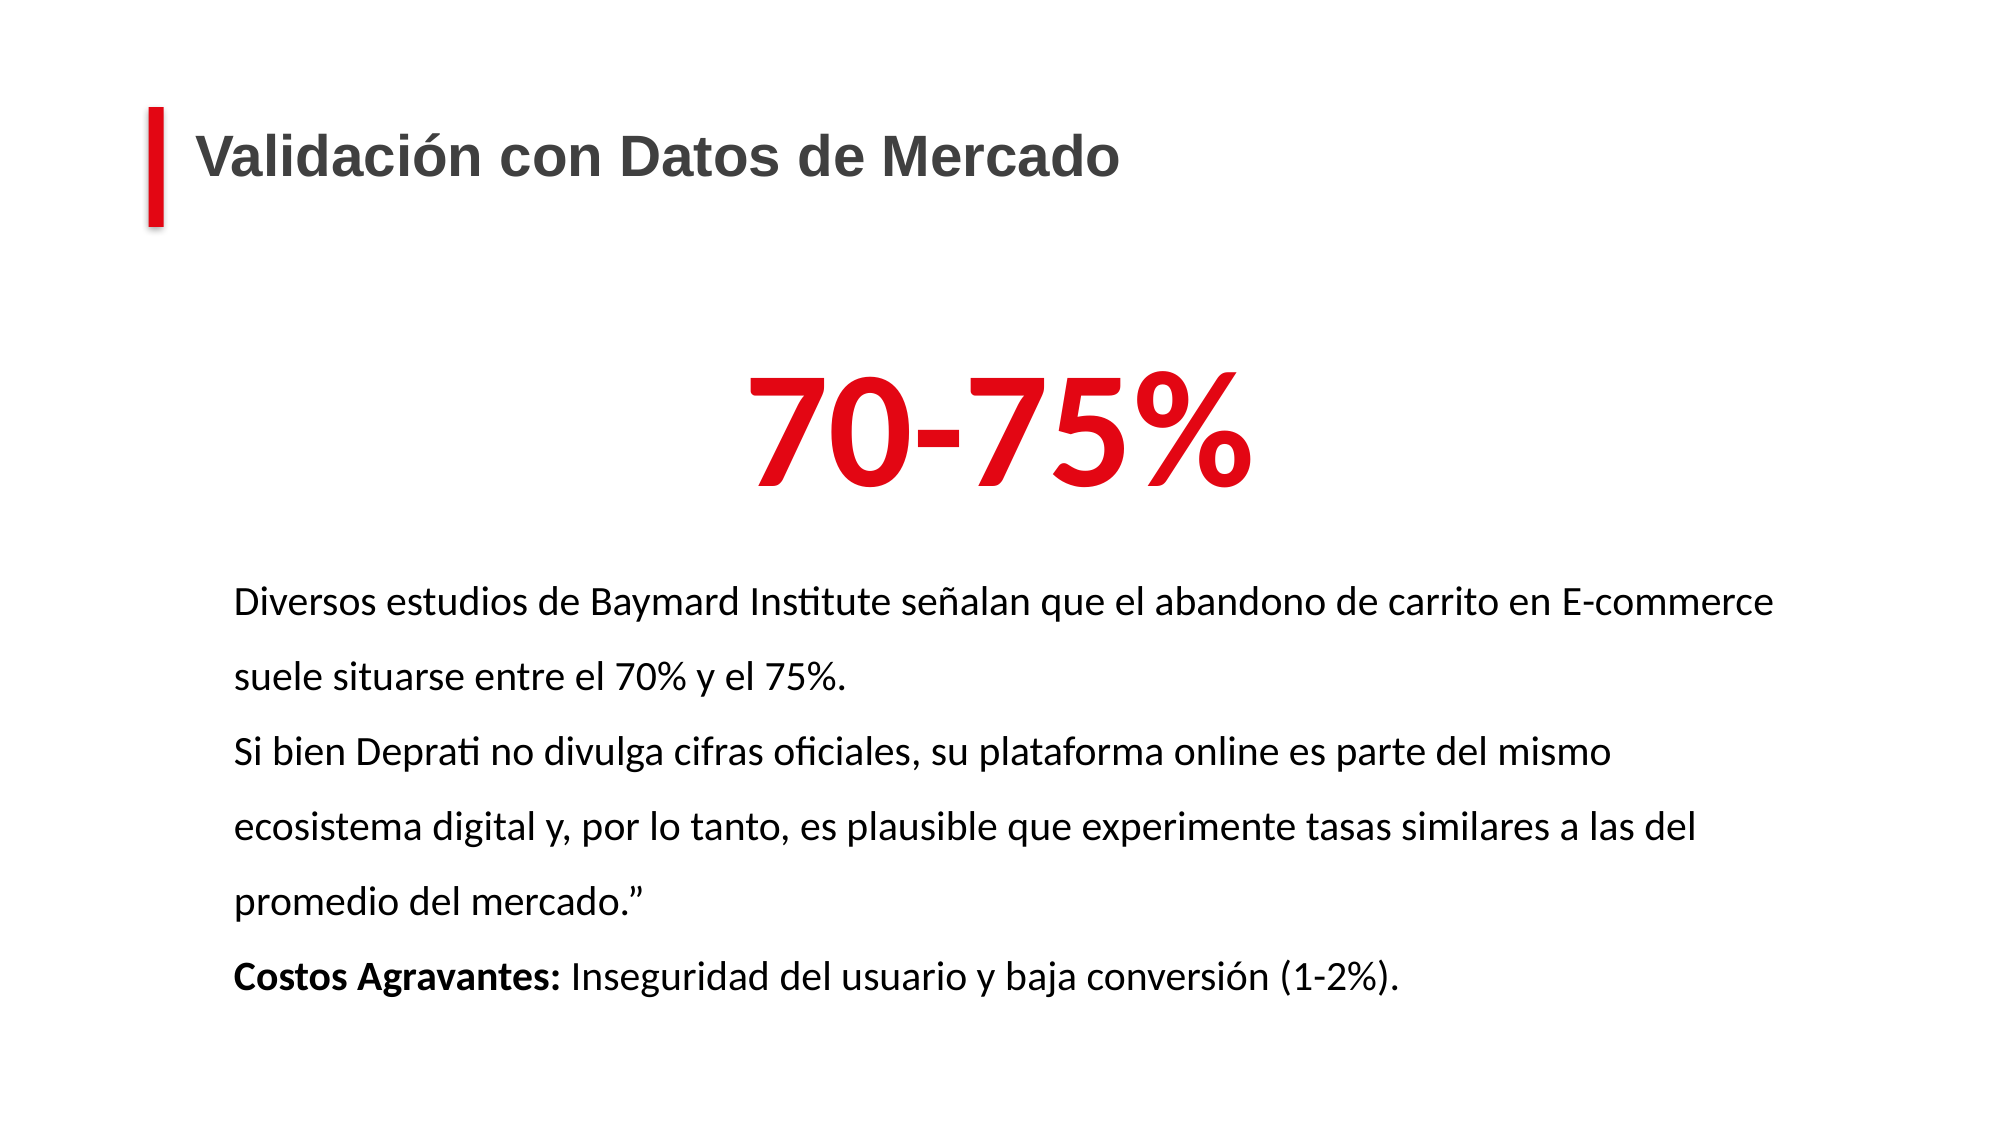

Validación con Datos de Mercado
70-75%
Diversos estudios de Baymard Institute señalan que el abandono de carrito en E-commerce suele situarse entre el 70% y el 75%.
Si bien Deprati no divulga cifras oficiales, su plataforma online es parte del mismo ecosistema digital y, por lo tanto, es plausible que experimente tasas similares a las del promedio del mercado.”
Costos Agravantes: Inseguridad del usuario y baja conversión (1-2%).